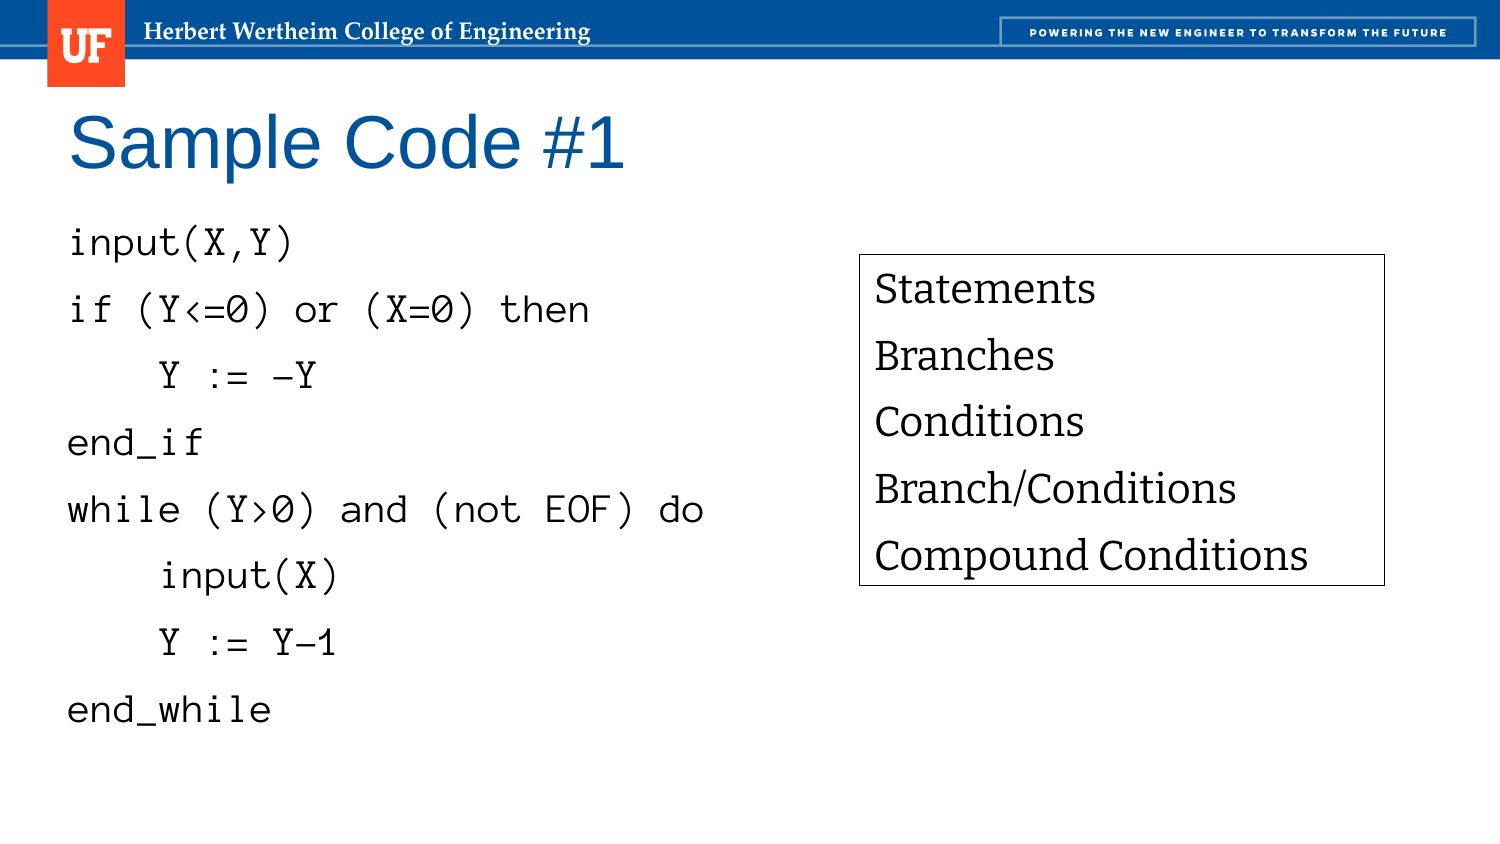

# Sample Code #1
input(X,Y)
if (Y<=0) or (X=0) then
    Y := −Y
end_if
while (Y>0) and (not EOF) do
    input(X)
    Y := Y-1
end_while

Statements
Branches
Conditions
Branch/Conditions
Compound Conditions